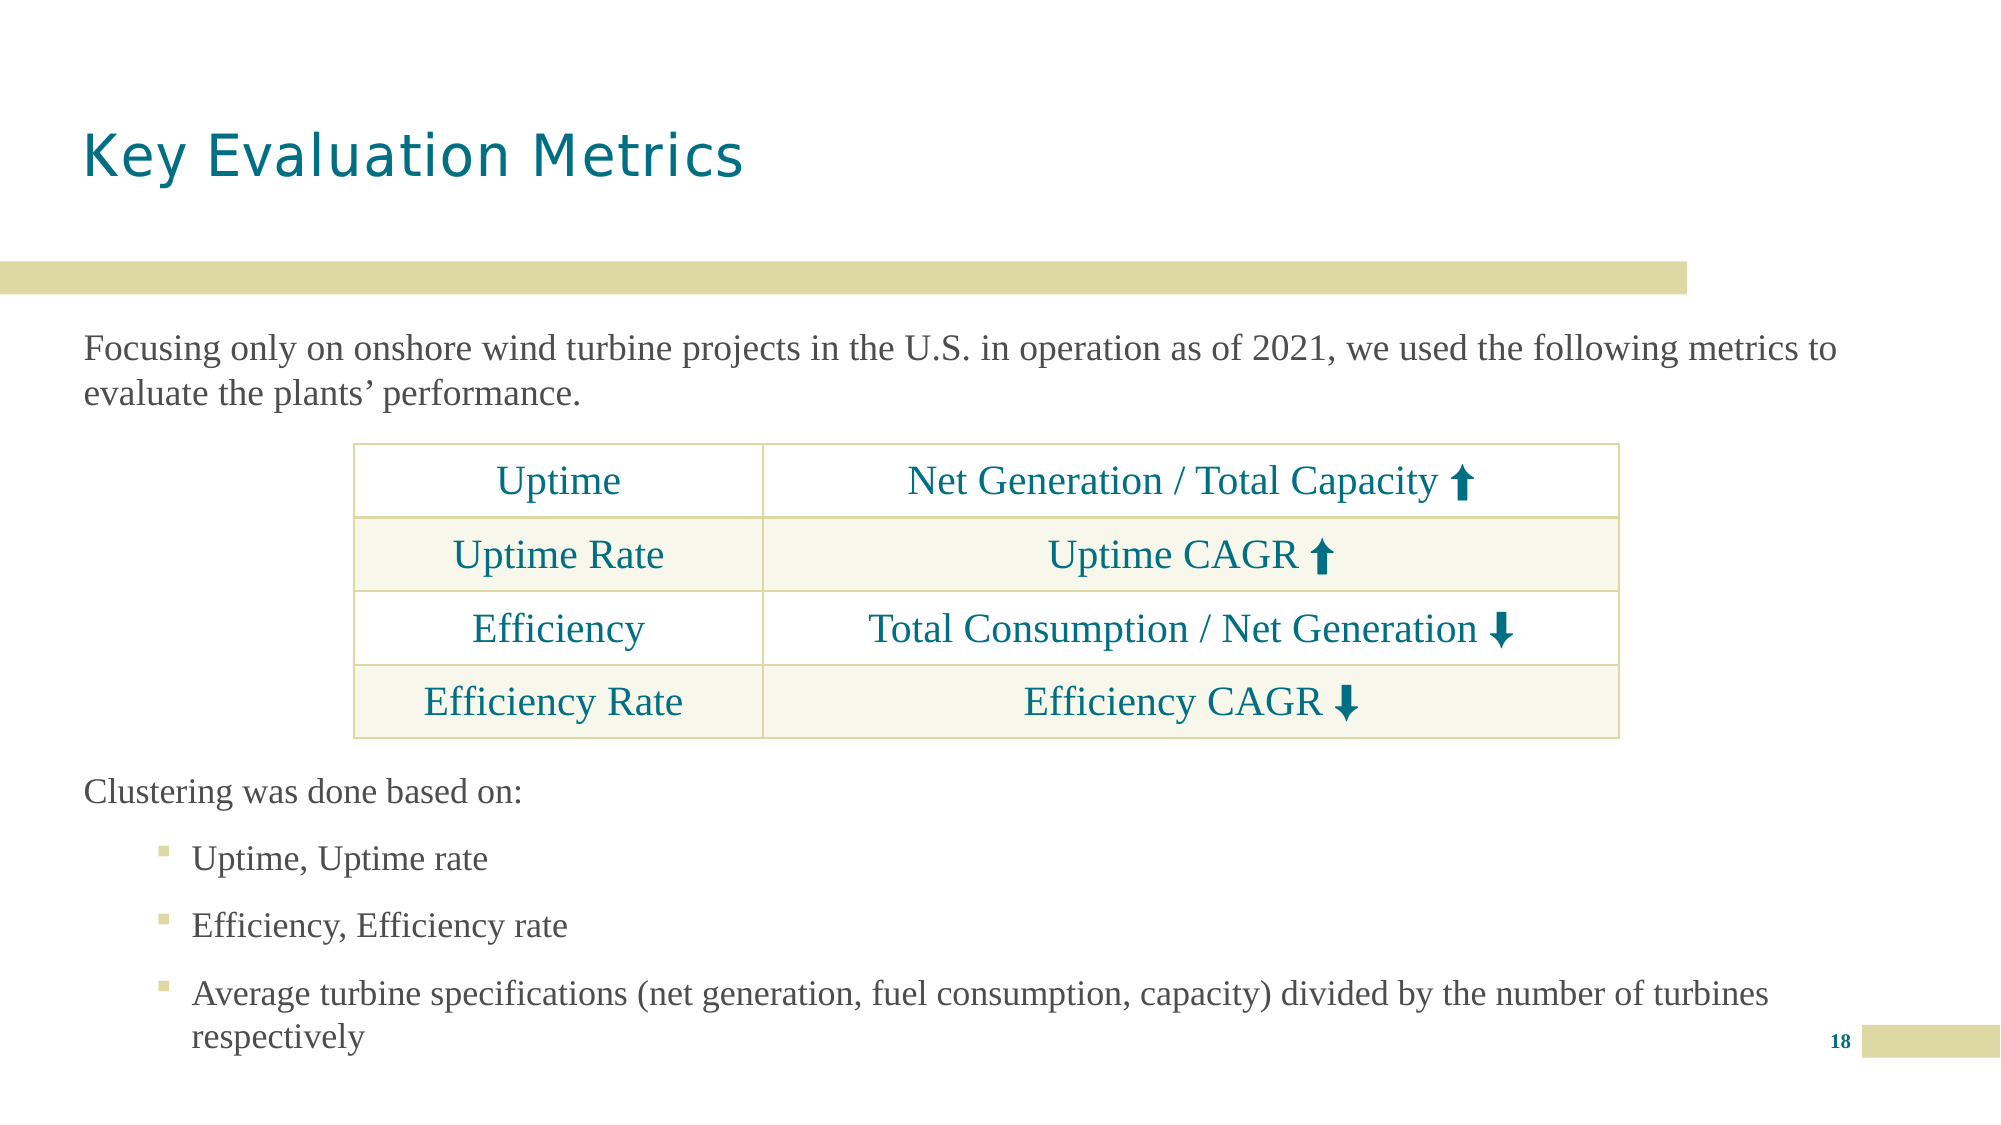

# Key Evaluation Metrics
Focusing only on onshore wind turbine projects in the U.S. in operation as of 2021, we used the following metrics to evaluate the plants’ performance.
| Uptime | Net Generation / Total Capacity ⬆ |
| --- | --- |
| Uptime Rate | Uptime CAGR ⬆ |
| Efficiency | Total Consumption / Net Generation ⬇ |
| Efficiency Rate | Efficiency CAGR ⬇ |
Clustering was done based on:
Uptime, Uptime rate
Efficiency, Efficiency rate
Average turbine specifications (net generation, fuel consumption, capacity) divided by the number of turbines respectively
18